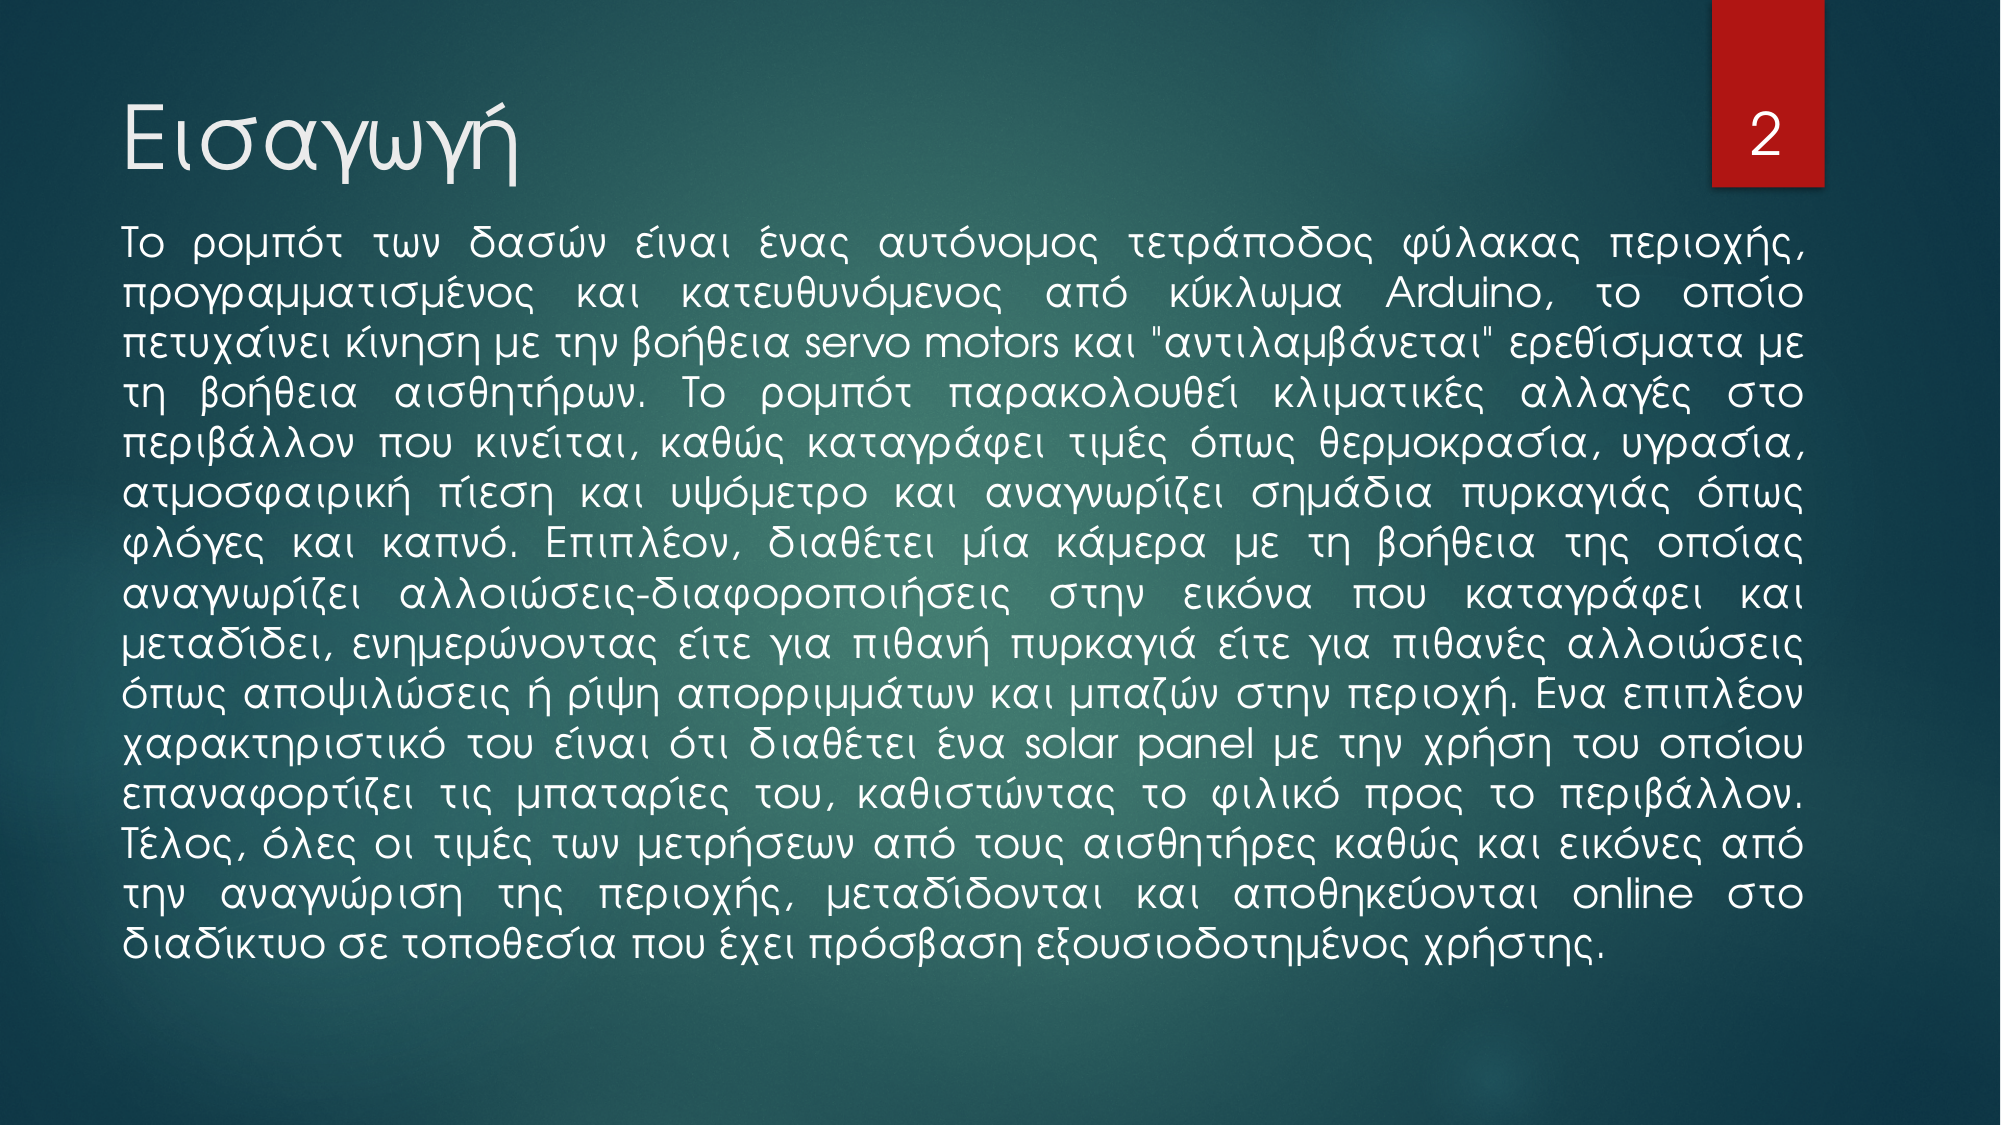

2
# Εισαγωγή
Το ρομπότ των δασών είναι ένας αυτόνομος τετράποδος φύλακας περιοχής, προγραμματισμένος και κατευθυνόμενος από κύκλωμα Arduino, το οποίο πετυχαίνει κίνηση με την βοήθεια servo motors και "αντιλαμβάνεται" ερεθίσματα με τη βοήθεια αισθητήρων. Το ρομπότ παρακολουθεί κλιματικές αλλαγές στο περιβάλλον που κινείται, καθώς καταγράφει τιμές όπως θερμοκρασία, υγρασία, ατμοσφαιρική πίεση και υψόμετρο και αναγνωρίζει σημάδια πυρκαγιάς όπως φλόγες και καπνό. Επιπλέον, διαθέτει μία κάμερα με τη βοήθεια της οποίας αναγνωρίζει αλλοιώσεις-διαφοροποιήσεις στην εικόνα που καταγράφει και μεταδίδει, ενημερώνοντας είτε για πιθανή πυρκαγιά είτε για πιθανές αλλοιώσεις όπως αποψιλώσεις ή ρίψη απορριμμάτων και μπαζών στην περιοχή. Ένα επιπλέον χαρακτηριστικό του είναι ότι διαθέτει ένα solar panel με την χρήση του οποίου επαναφορτίζει τις μπαταρίες του, καθιστώντας το φιλικό προς το περιβάλλον. Τέλος, όλες οι τιμές των μετρήσεων από τους αισθητήρες καθώς και εικόνες από την αναγνώριση της περιοχής, μεταδίδονται και αποθηκεύονται online στο διαδίκτυο σε τοποθεσία που έχει πρόσβαση εξουσιοδοτημένος χρήστης.